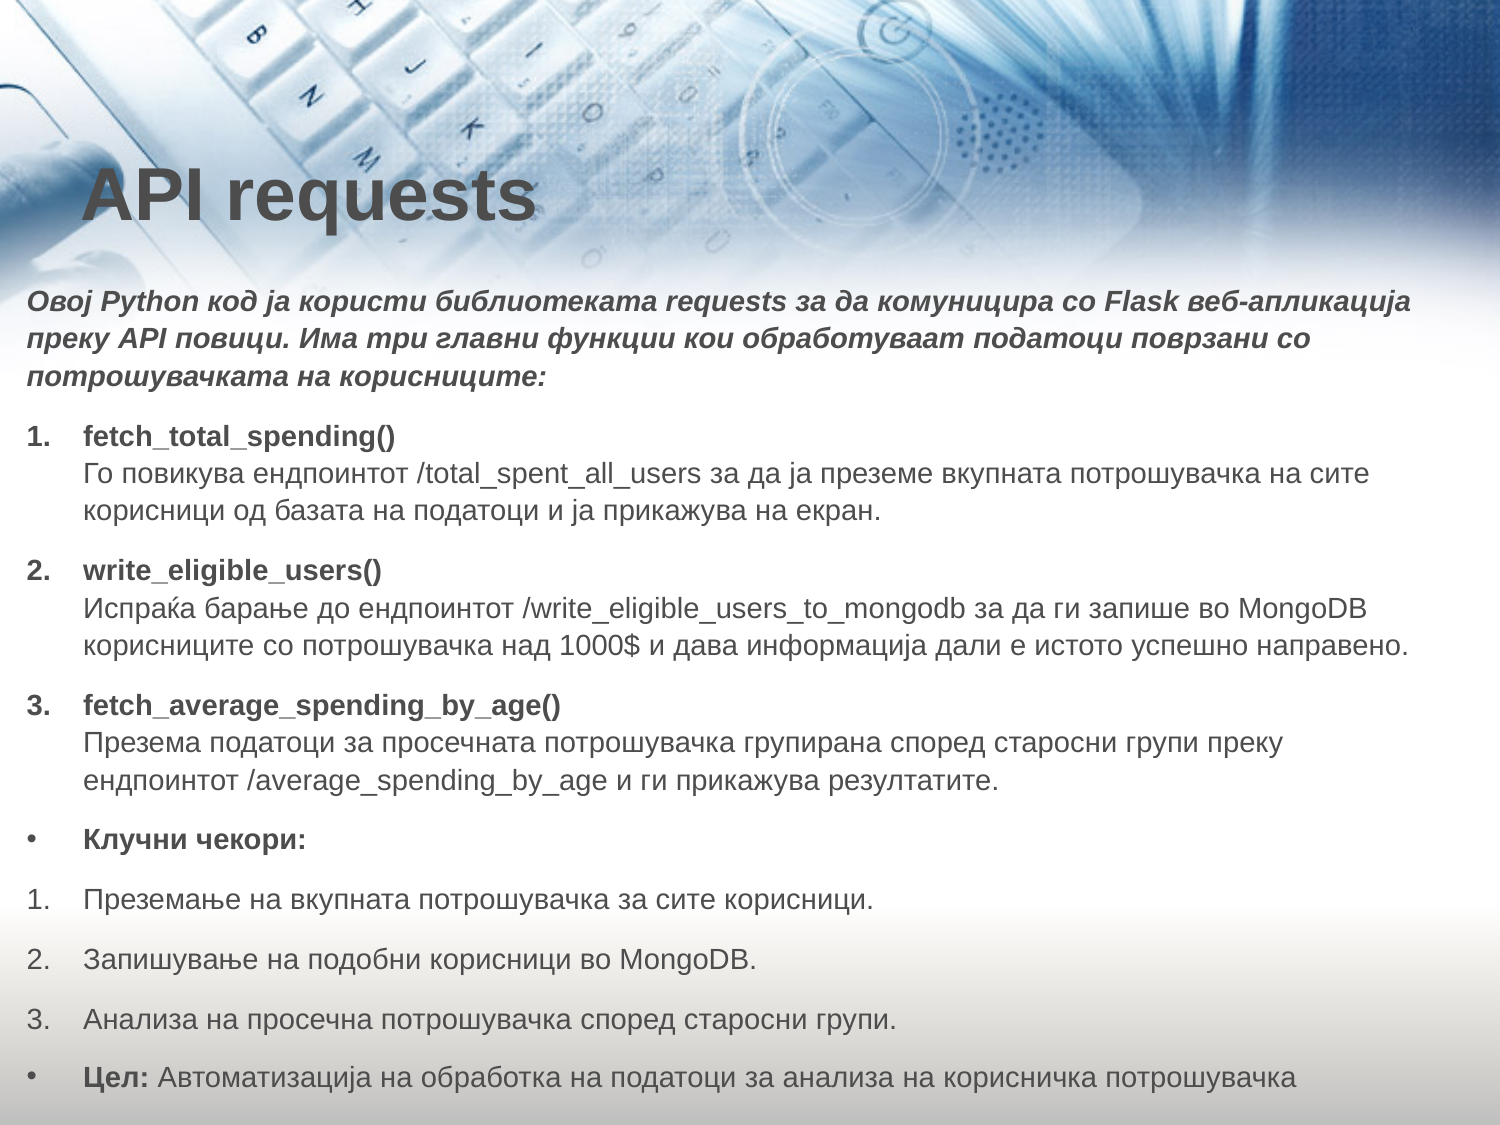

# API requests
Овој Python код ja користи библиотеката requests за да комуницира со Flask веб-апликација преку API повици. Има три главни функции кои обработуваат податоци поврзани со потрошувачката на корисниците:
fetch_total_spending()
Го повикува ендпоинтот /total_spent_all_users за да ја преземе вкупната потрошувачка на сите корисници од базата на податоци и ја прикажува на екран.
write_eligible_users()
Испраќа барање до ендпоинтот /write_eligible_users_to_mongodb за да ги запише во MongoDB корисниците со потрошувачка над 1000$ и дава информација дали е истото успешно направено.
fetch_average_spending_by_age()
Презема податоци за просечната потрошувачка групирана според старосни групи преку ендпоинтот /average_spending_by_age и ги прикажува резултатите.
Клучни чекори:
Преземање на вкупната потрошувачка за сите корисници.
Запишување на подобни корисници во MongoDB.
Анализа на просечна потрошувачка според старосни групи.
Цел: Автоматизација на обработка на податоци за анализа на корисничка потрошувачка